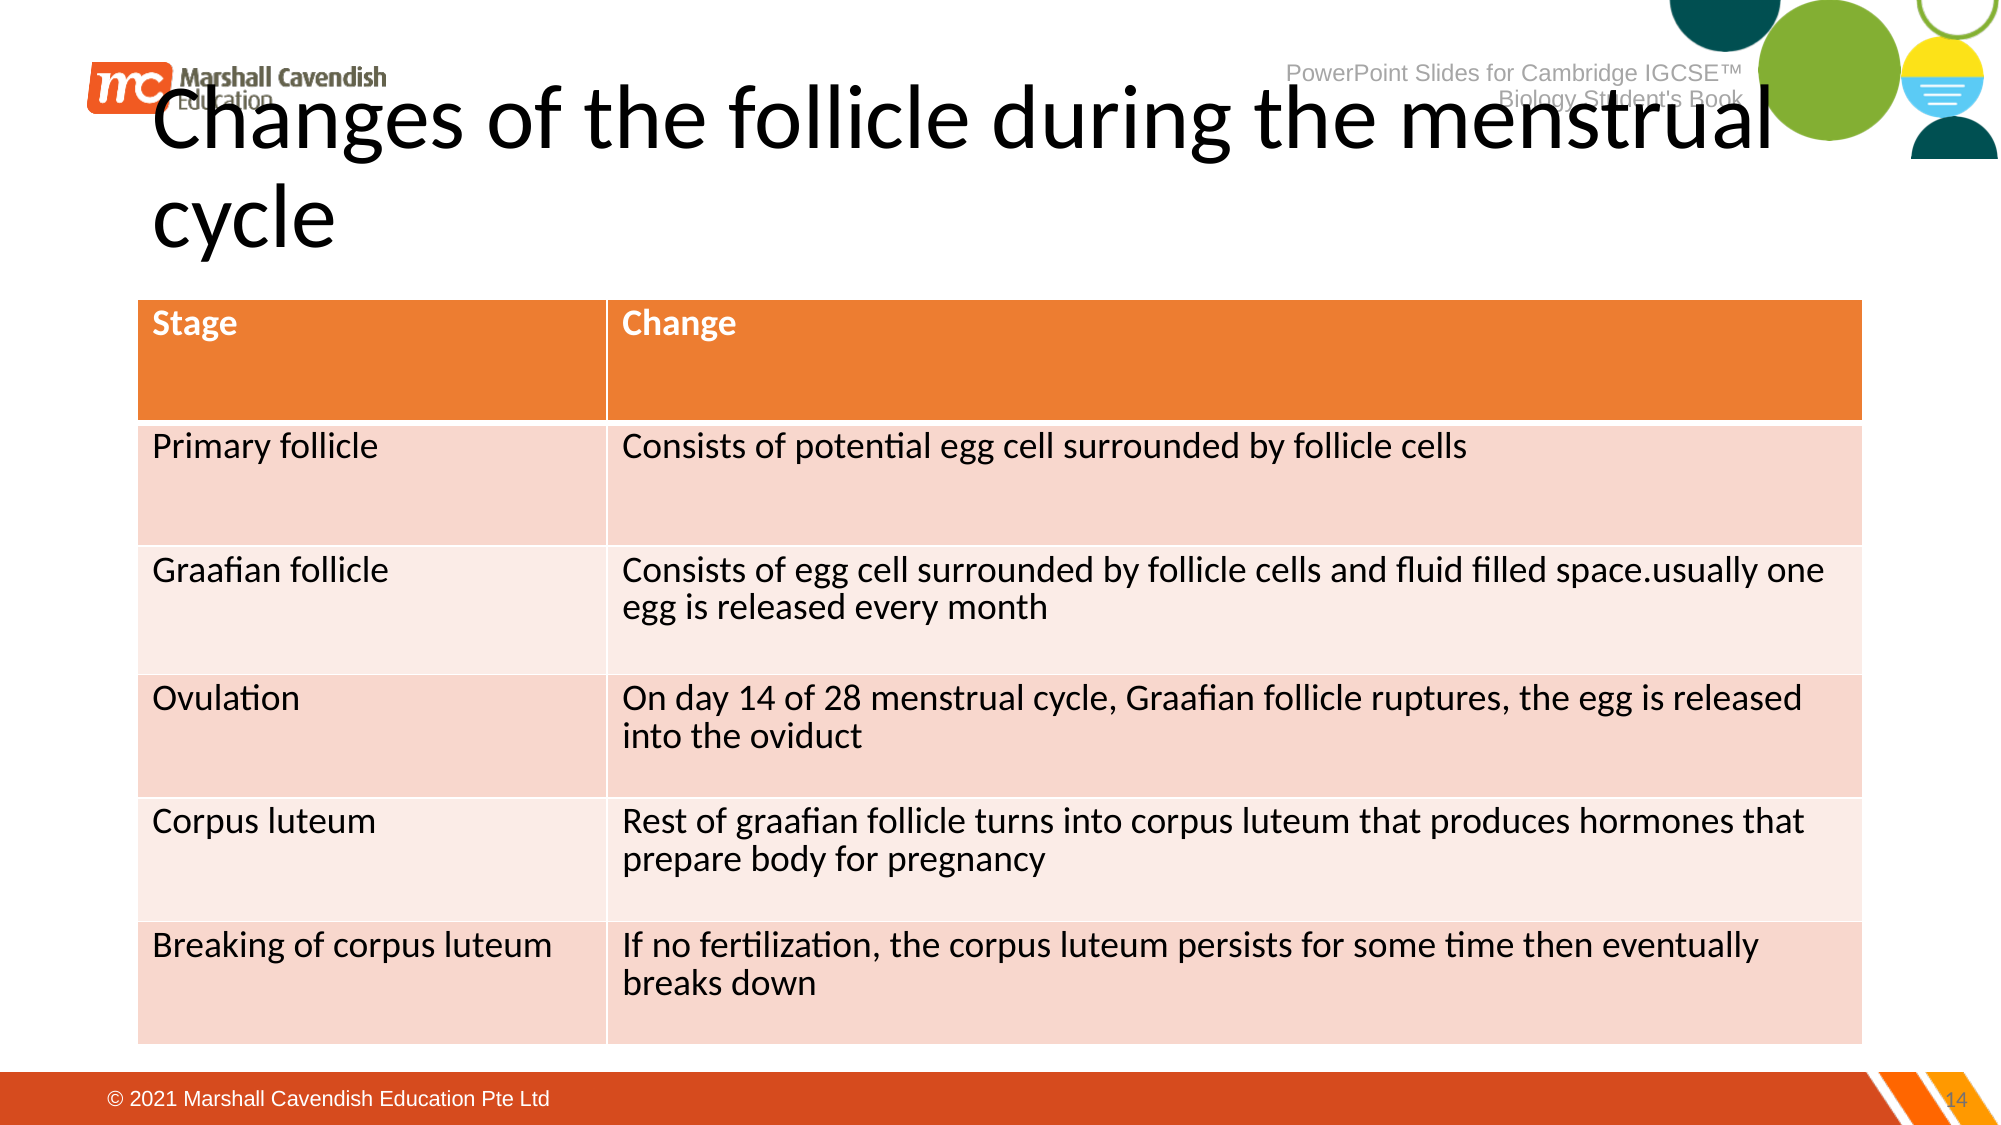

# Changes of the follicle during the menstrual cycle
| Stage | Change |
| --- | --- |
| Primary follicle | Consists of potential egg cell surrounded by follicle cells |
| Graafian follicle | Consists of egg cell surrounded by follicle cells and fluid filled space.usually one egg is released every month |
| Ovulation | On day 14 of 28 menstrual cycle, Graafian follicle ruptures, the egg is released into the oviduct |
| Corpus luteum | Rest of graafian follicle turns into corpus luteum that produces hormones that prepare body for pregnancy |
| Breaking of corpus luteum | If no fertilization, the corpus luteum persists for some time then eventually breaks down |